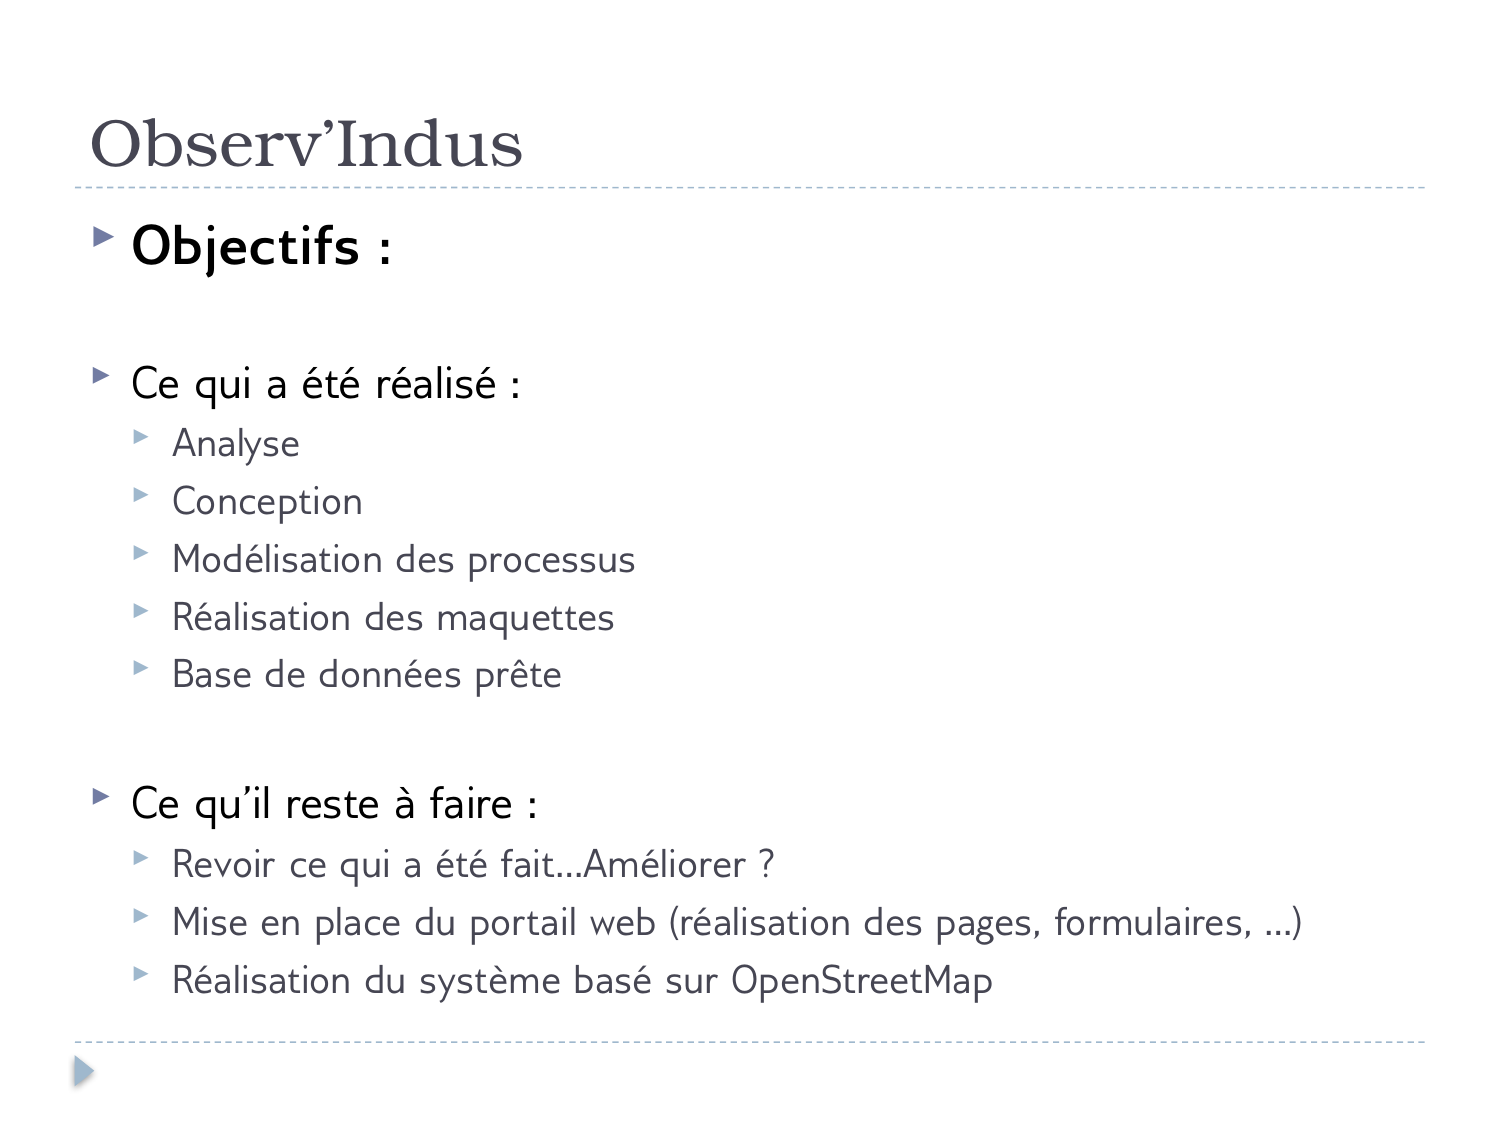

# Observ’Indus
Objectifs :

Ce qui a été réalisé :
Analyse
Conception
Modélisation des processus
Réalisation des maquettes
Base de données prête

Ce qu’il reste à faire :
Revoir ce qui a été fait…Améliorer ?
Mise en place du portail web (réalisation des pages, formulaires, …)
Réalisation du système basé sur OpenStreetMap